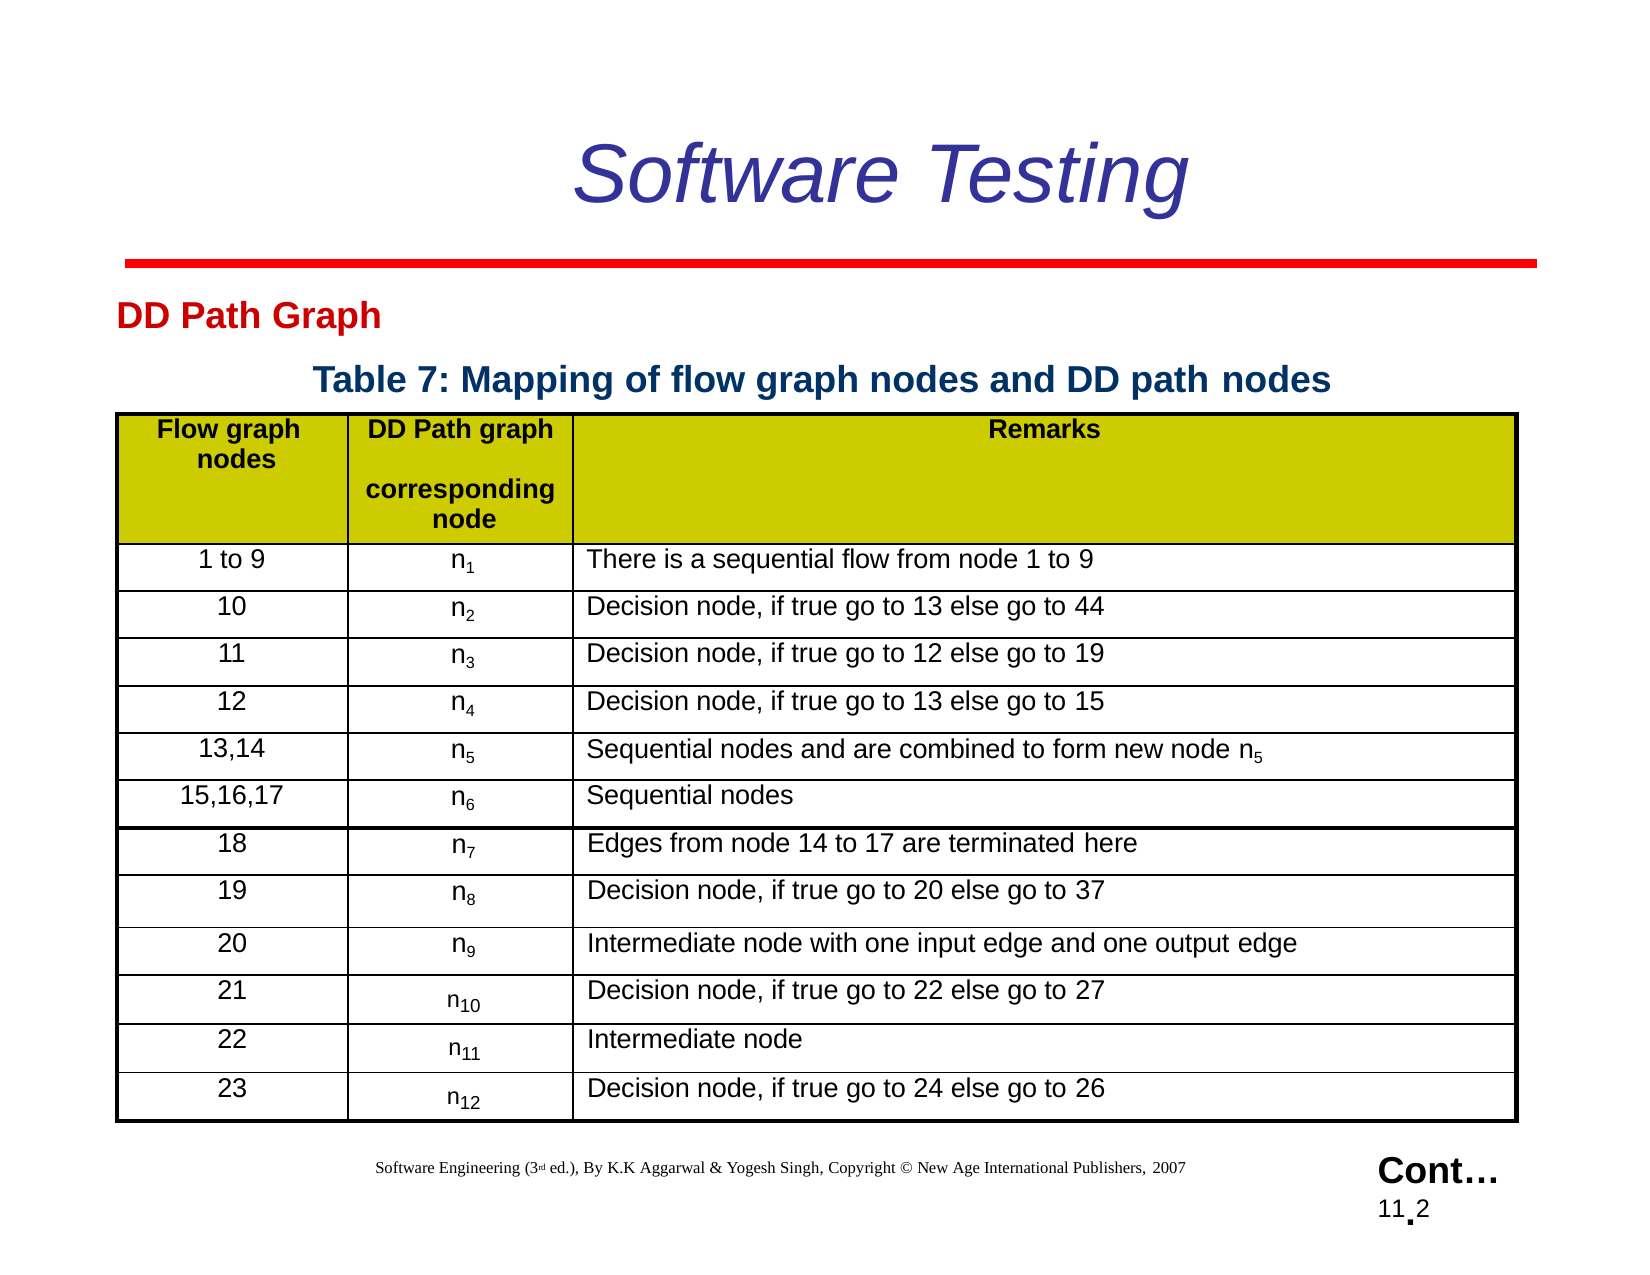

# Software Testing

DD Path Graph
Table 7: Mapping of flow graph nodes and DD path nodes
| Flow graph nodes | DD Path graph corresponding node | Remarks |
| --- | --- | --- |
| 1 to 9 | n1 | There is a sequential flow from node 1 to 9 |
| 10 | n2 | Decision node, if true go to 13 else go to 44 |
| 11 | n3 | Decision node, if true go to 12 else go to 19 |
| 12 | n4 | Decision node, if true go to 13 else go to 15 |
| 13,14 | n5 | Sequential nodes and are combined to form new node n5 |
| 15,16,17 | n6 | Sequential nodes |
| 18 | n7 | Edges from node 14 to 17 are terminated here |
| 19 | n8 | Decision node, if true go to 20 else go to 37 |
| 20 | n9 | Intermediate node with one input edge and one output edge |
| 21 | n10 | Decision node, if true go to 22 else go to 27 |
| 22 | n11 | Intermediate node |
| 23 | n12 | Decision node, if true go to 24 else go to 26 |
Cont…11.2
Software Engineering (3rd  ed.), By K.K Aggarwal & Yogesh Singh, Copyright © New Age International Publishers, 2007